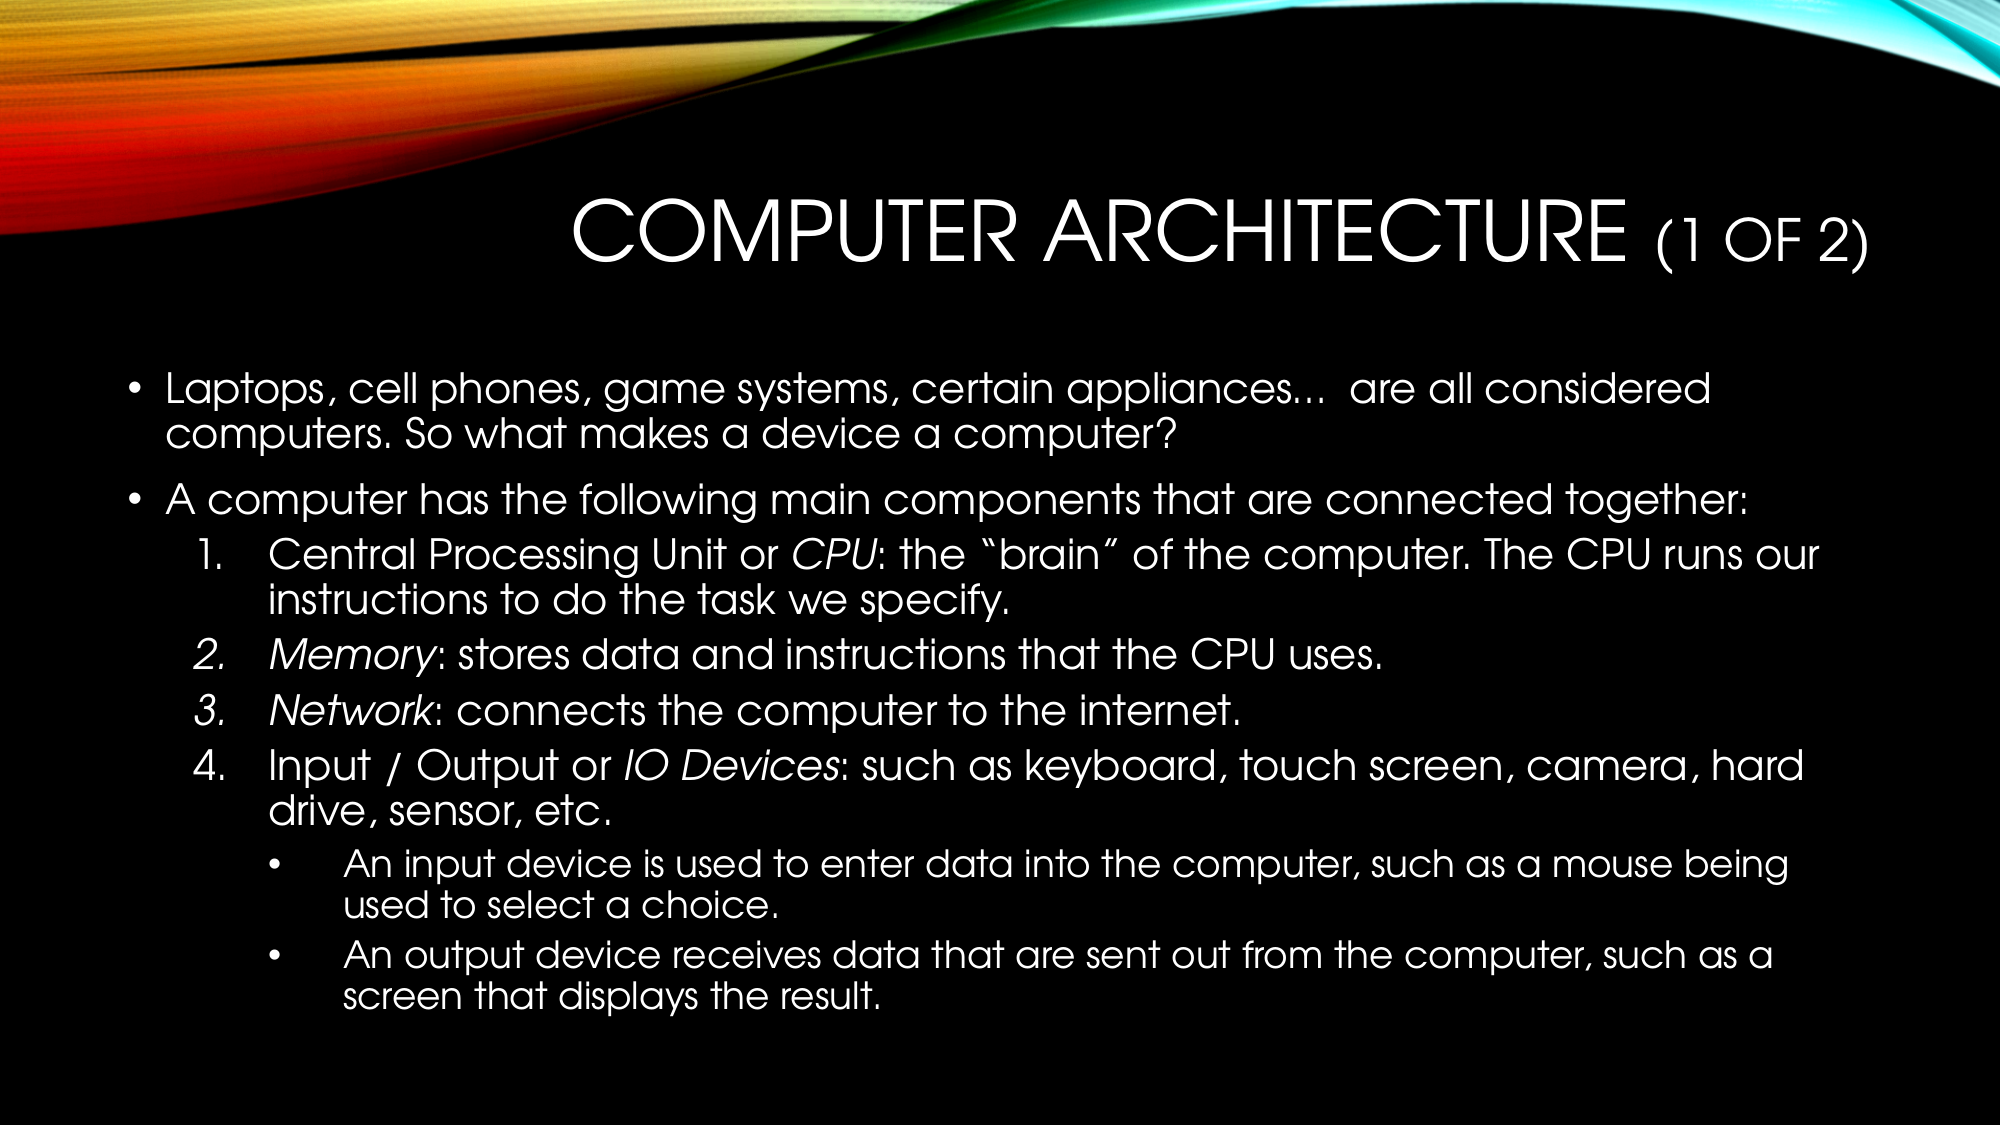

# Computer Architecture (1 of 2)
Laptops, cell phones, game systems, certain appliances…  are all considered computers. So what makes a device a computer?
A computer has the following main components that are connected together:
Central Processing Unit or CPU: the “brain” of the computer. The CPU runs our instructions to do the task we specify.
Memory: stores data and instructions that the CPU uses.
Network: connects the computer to the internet.
Input / Output or IO Devices: such as keyboard, touch screen, camera, hard drive, sensor, etc.
An input device is used to enter data into the computer, such as a mouse being used to select a choice.
An output device receives data that are sent out from the computer, such as a screen that displays the result.